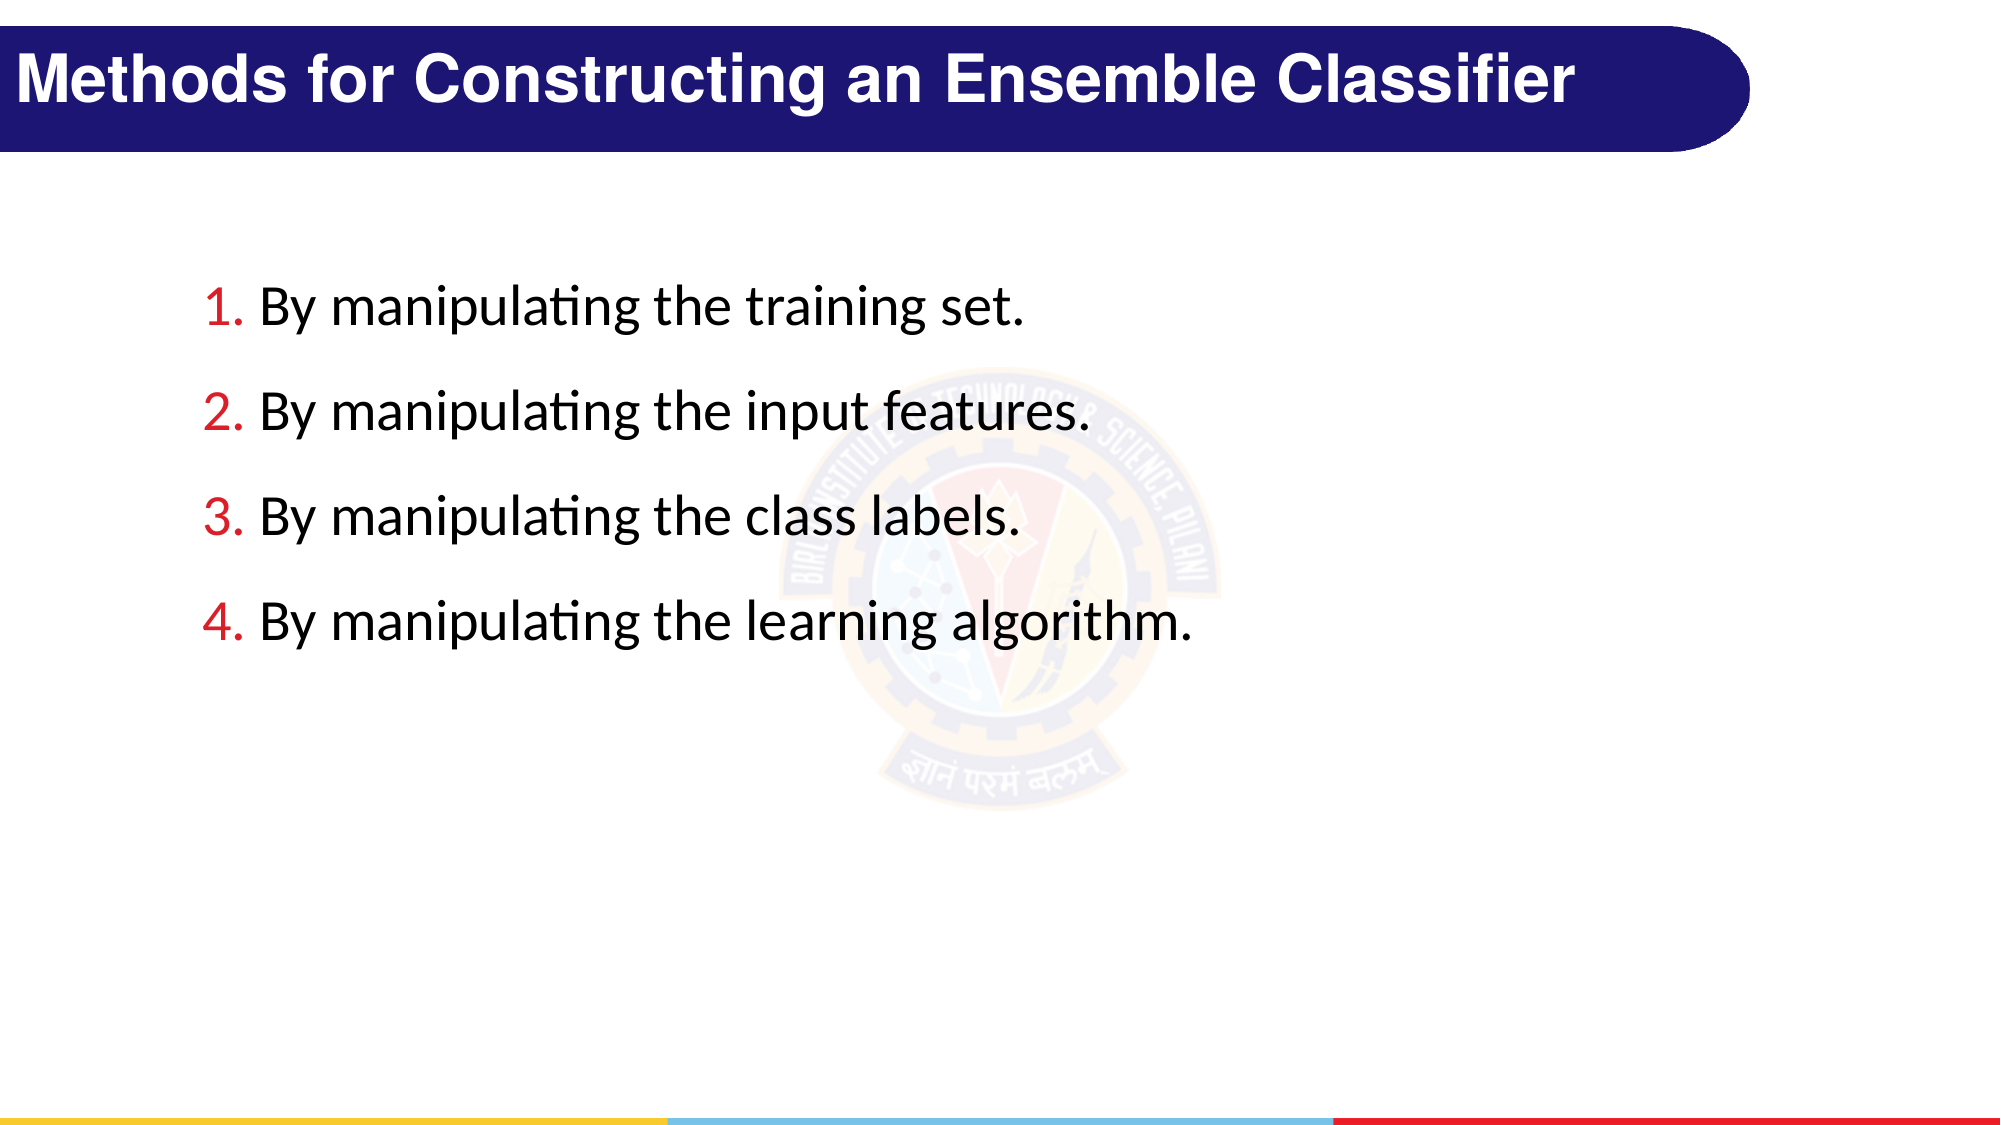

# Methods for Constructing an Ensemble Classifier
1. By manipulating the training set.
2. By manipulating the input features.
3. By manipulating the class labels.
4. By manipulating the learning algorithm.